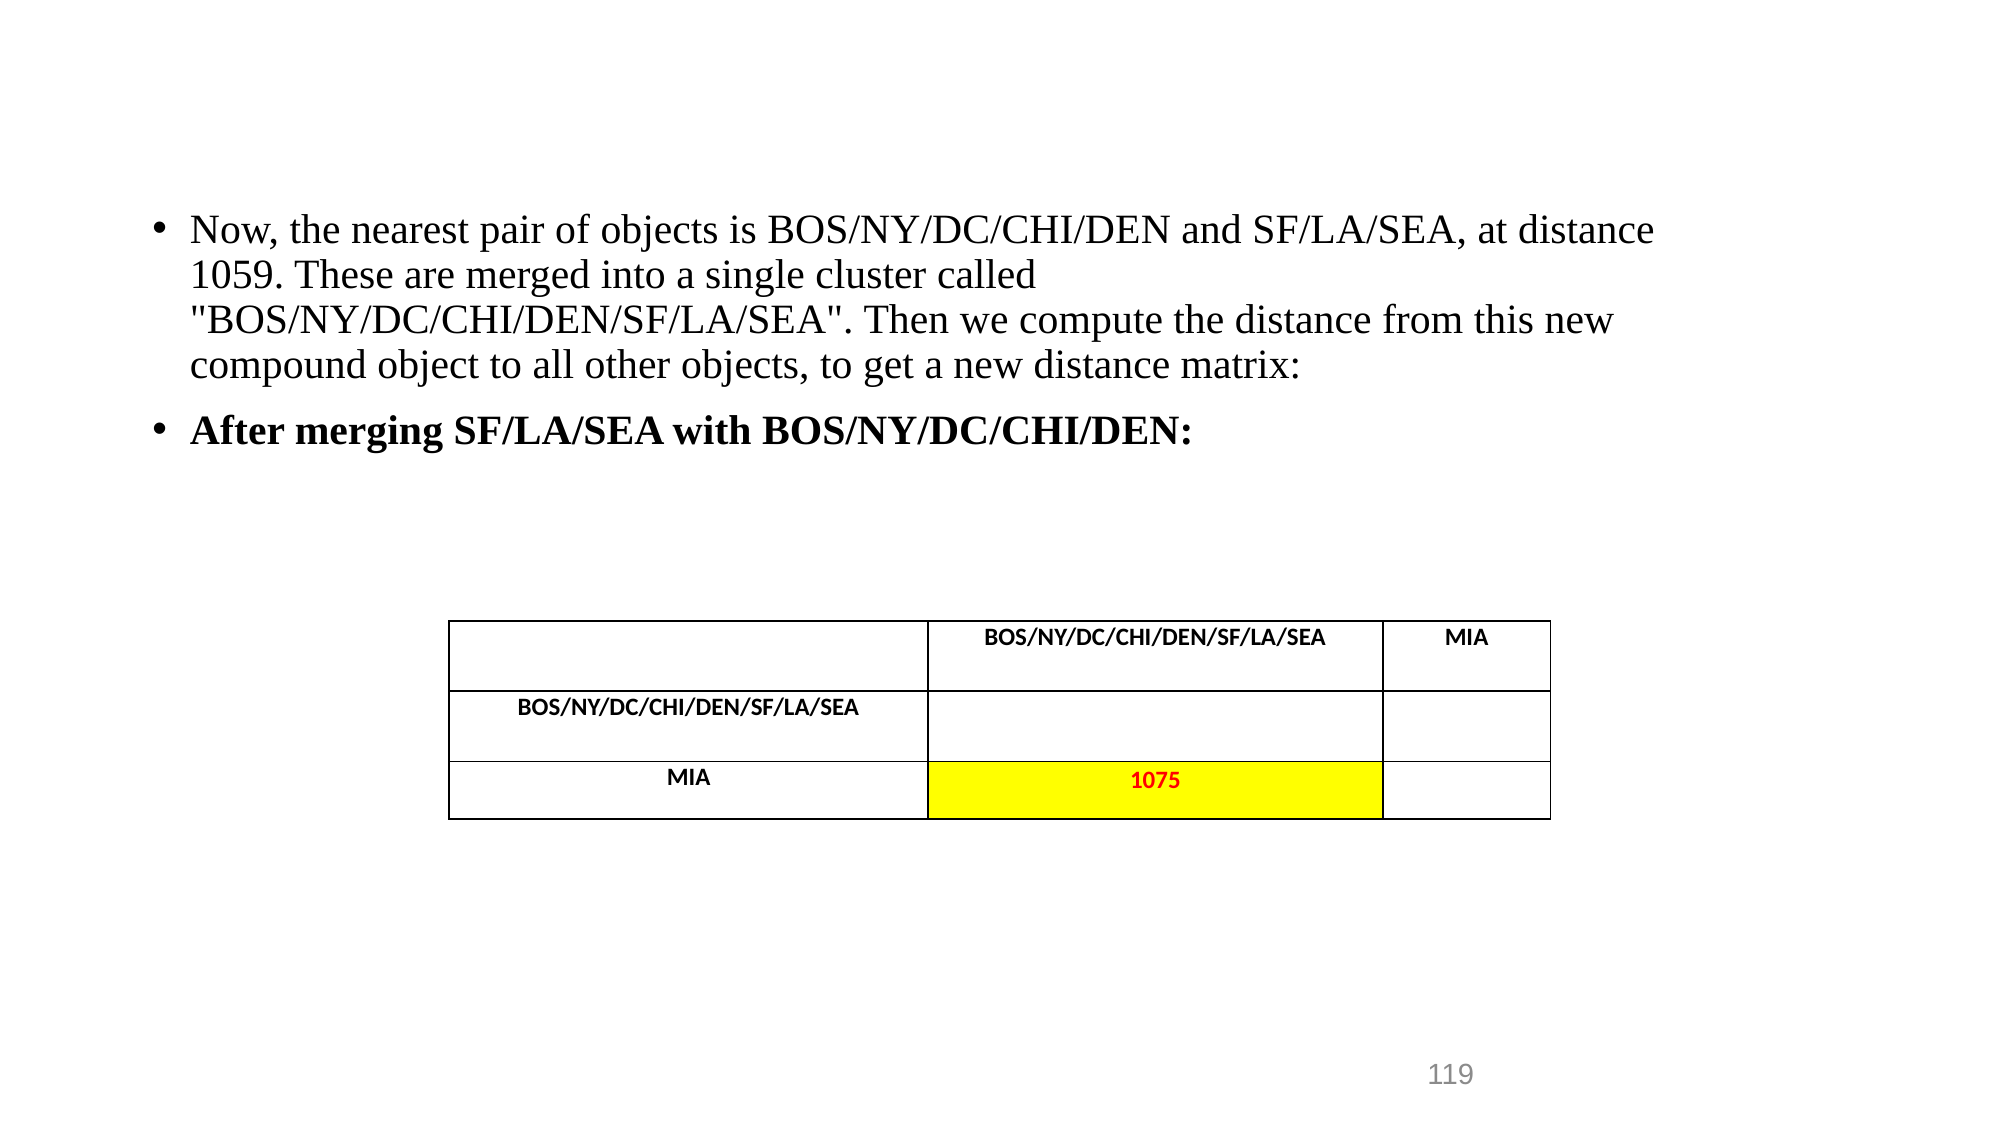

Now, the nearest pair of objects is BOS/NY/DC/CHI/DEN and SF/LA/SEA, at distance 1059. These are merged into a single cluster called "BOS/NY/DC/CHI/DEN/SF/LA/SEA". Then we compute the distance from this new compound object to all other objects, to get a new distance matrix:
After merging SF/LA/SEA with BOS/NY/DC/CHI/DEN:

|  | BOS/NY/DC/CHI/DEN/SF/LA/SEA | MIA |
| --- | --- | --- |
| BOS/NY/DC/CHI/DEN/SF/LA/SEA |  |  |
| MIA | 1075 |  |
119